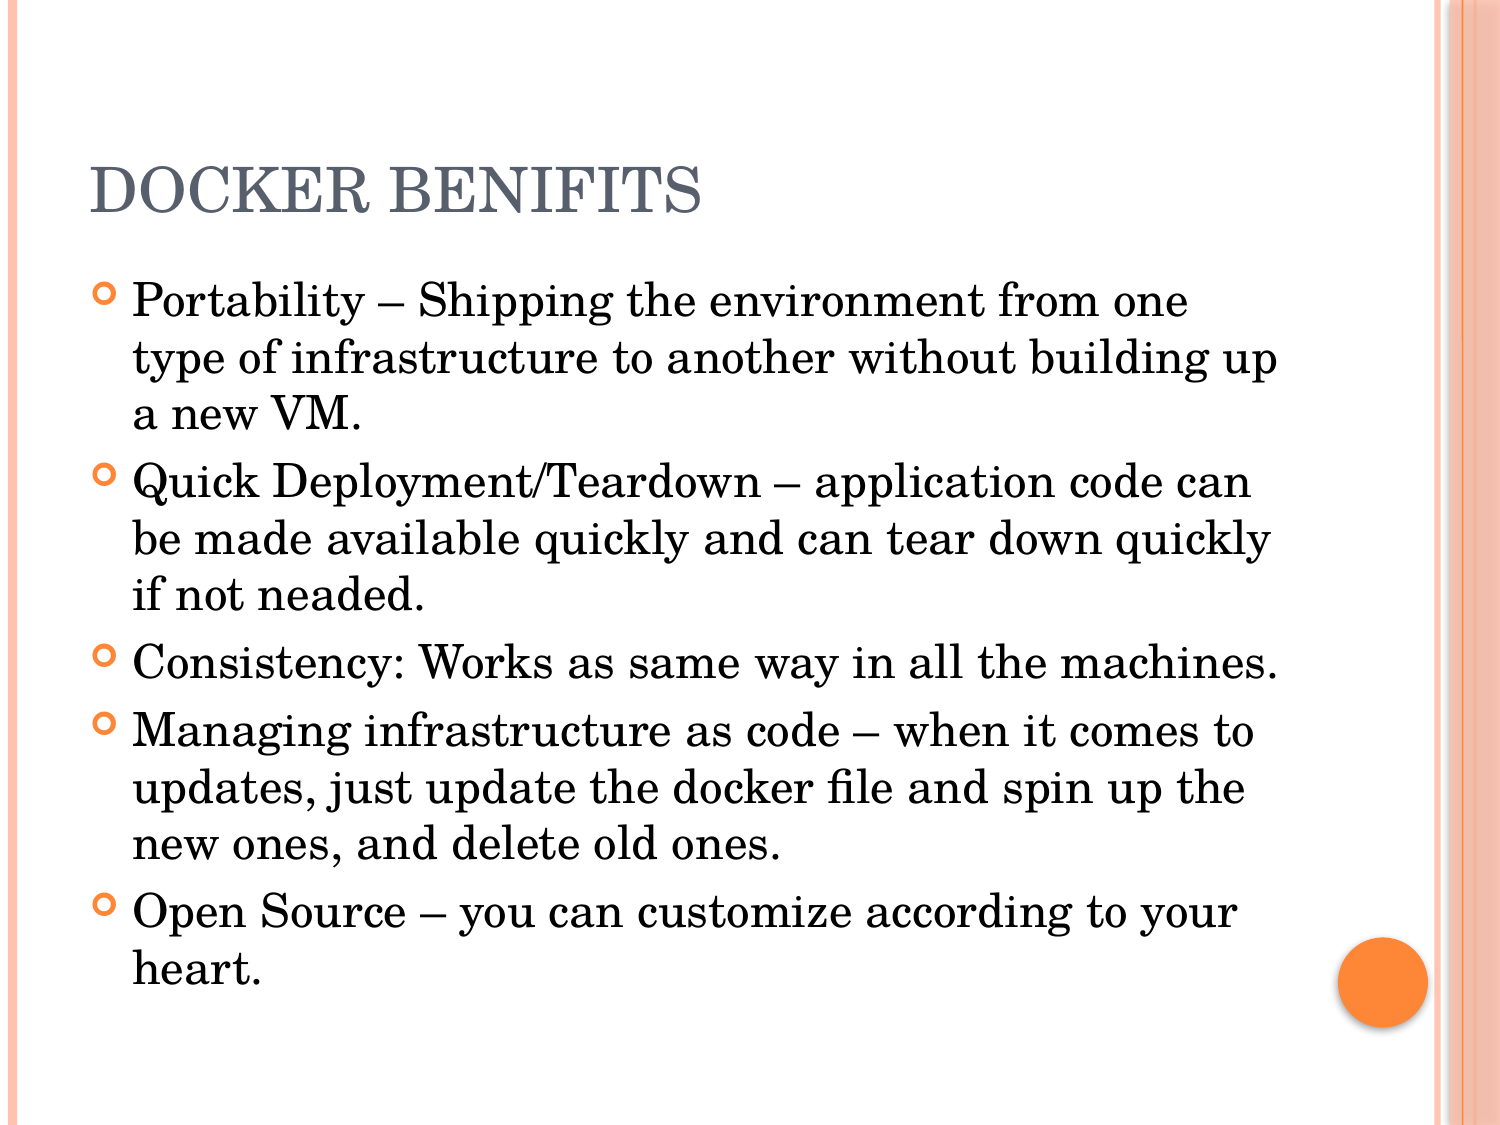

# Docker Benifits
Portability – Shipping the environment from one type of infrastructure to another without building up a new VM.
Quick Deployment/Teardown – application code can be made available quickly and can tear down quickly if not neaded.
Consistency: Works as same way in all the machines.
Managing infrastructure as code – when it comes to updates, just update the docker file and spin up the new ones, and delete old ones.
Open Source – you can customize according to your heart.